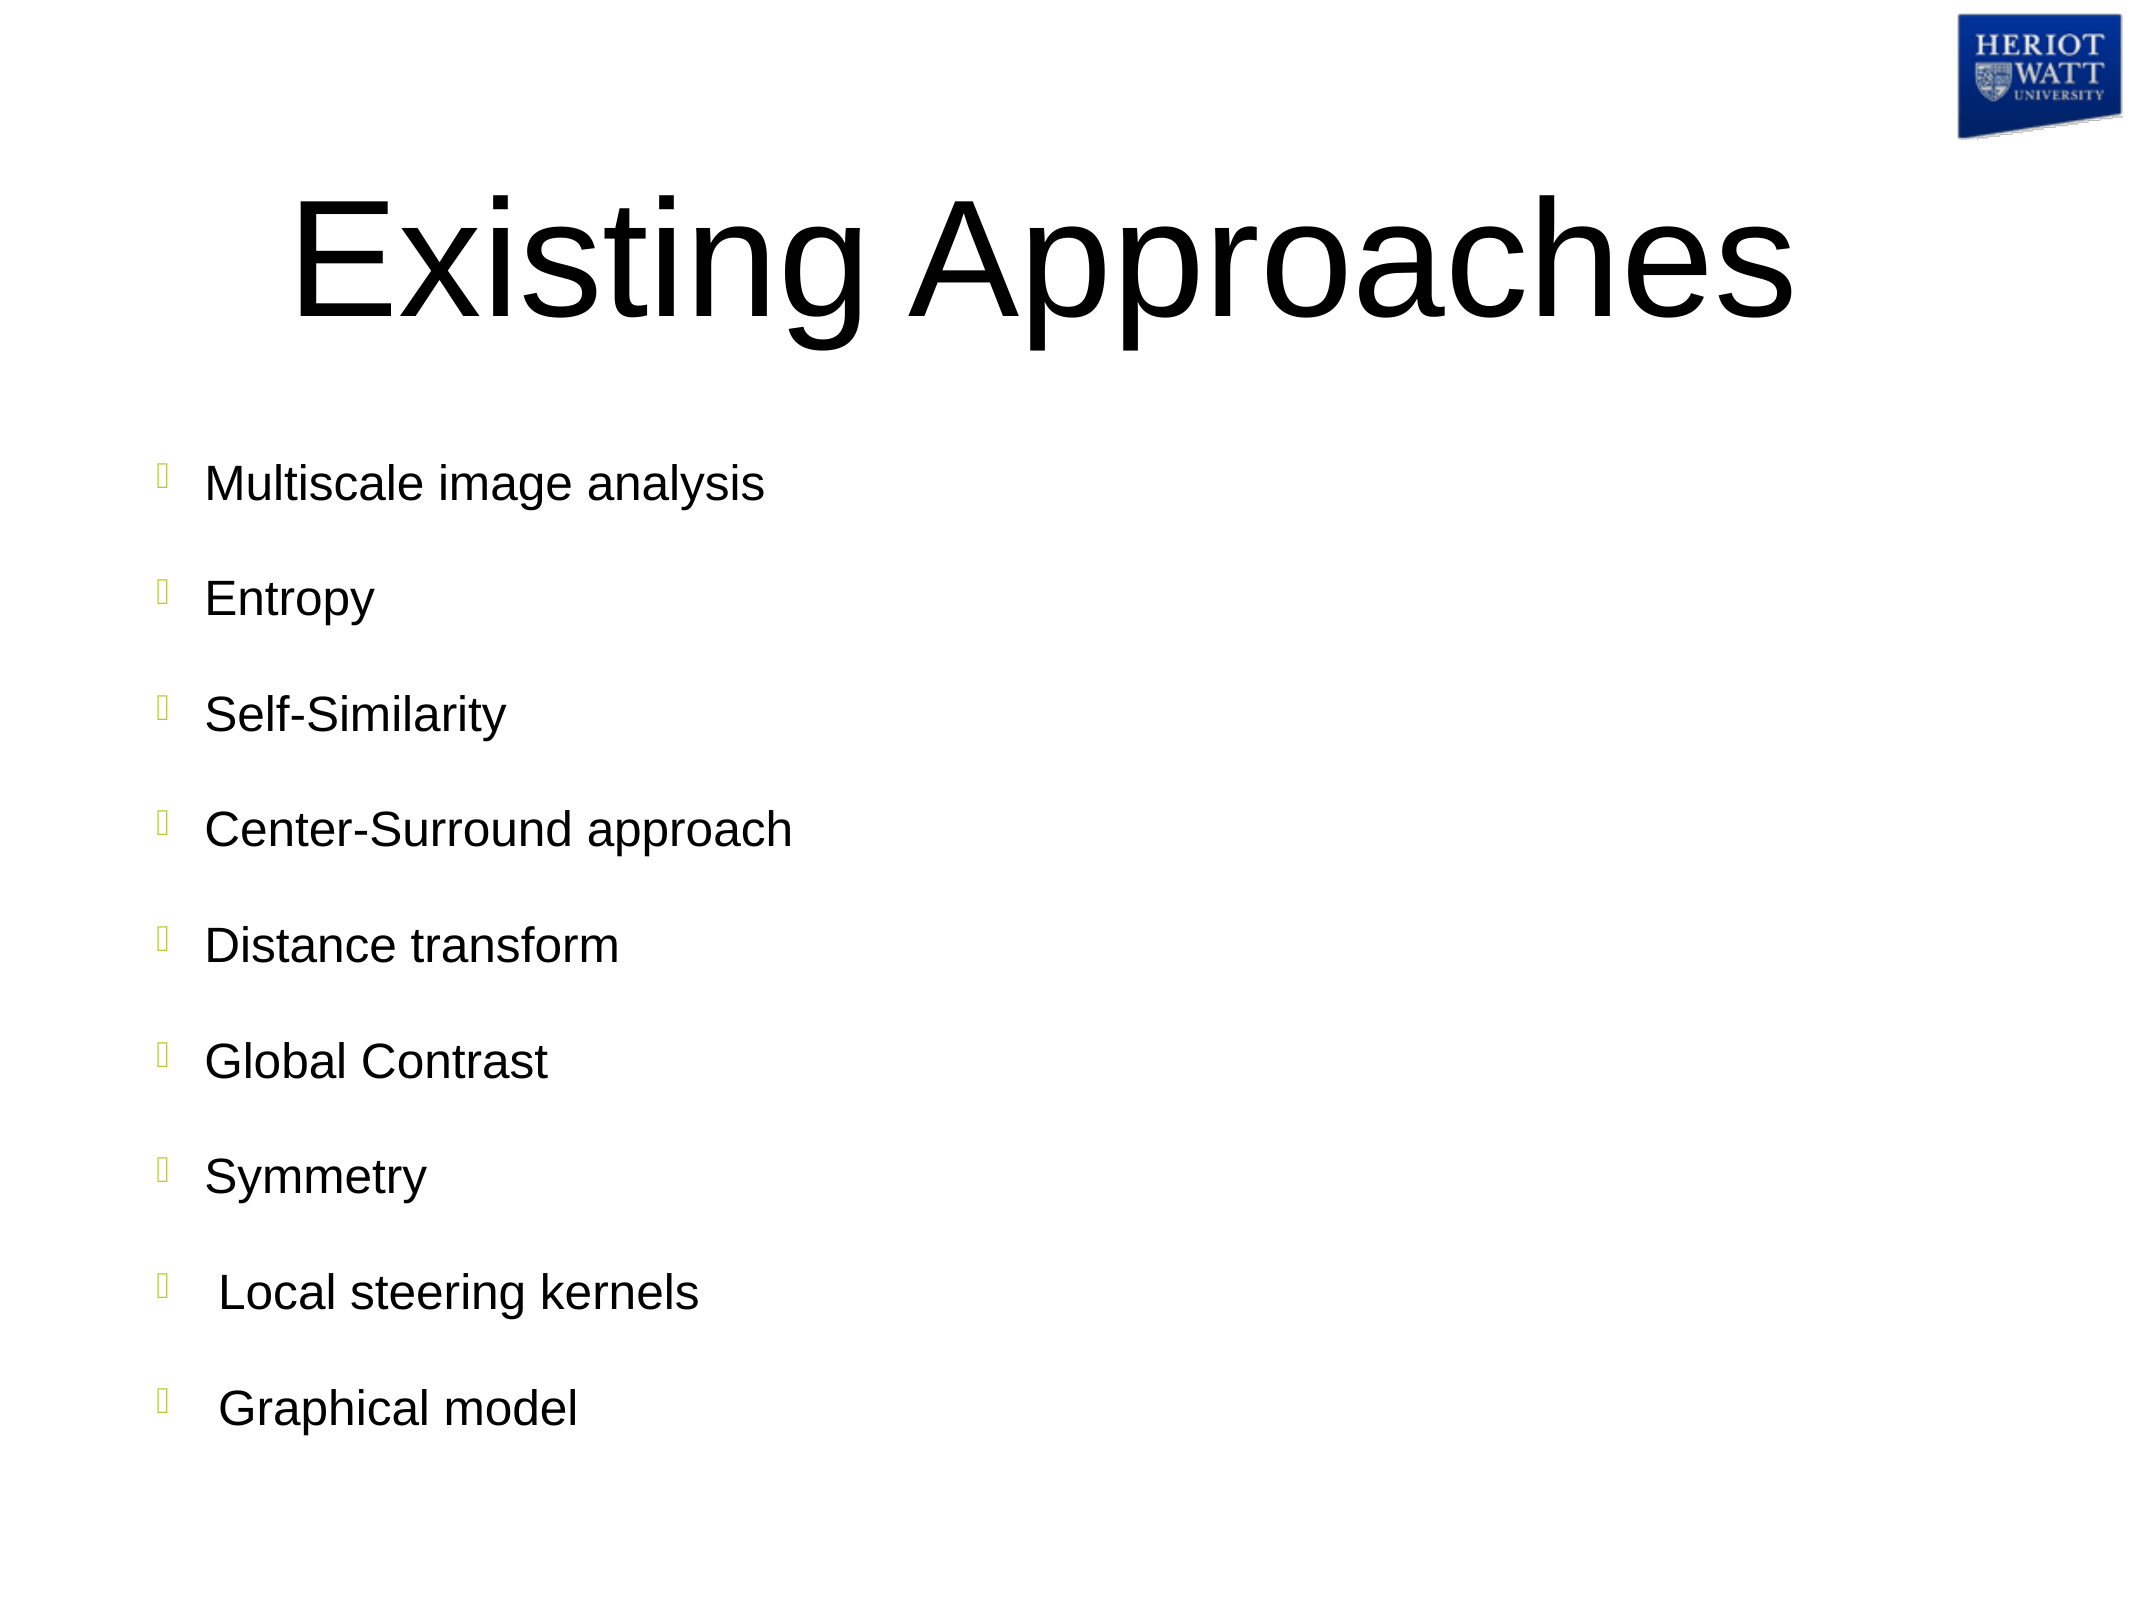

# Existing Approaches
Multiscale image analysis
Entropy
Self-Similarity
Center-Surround approach
Distance transform
Global Contrast
Symmetry
 Local steering kernels
 Graphical model